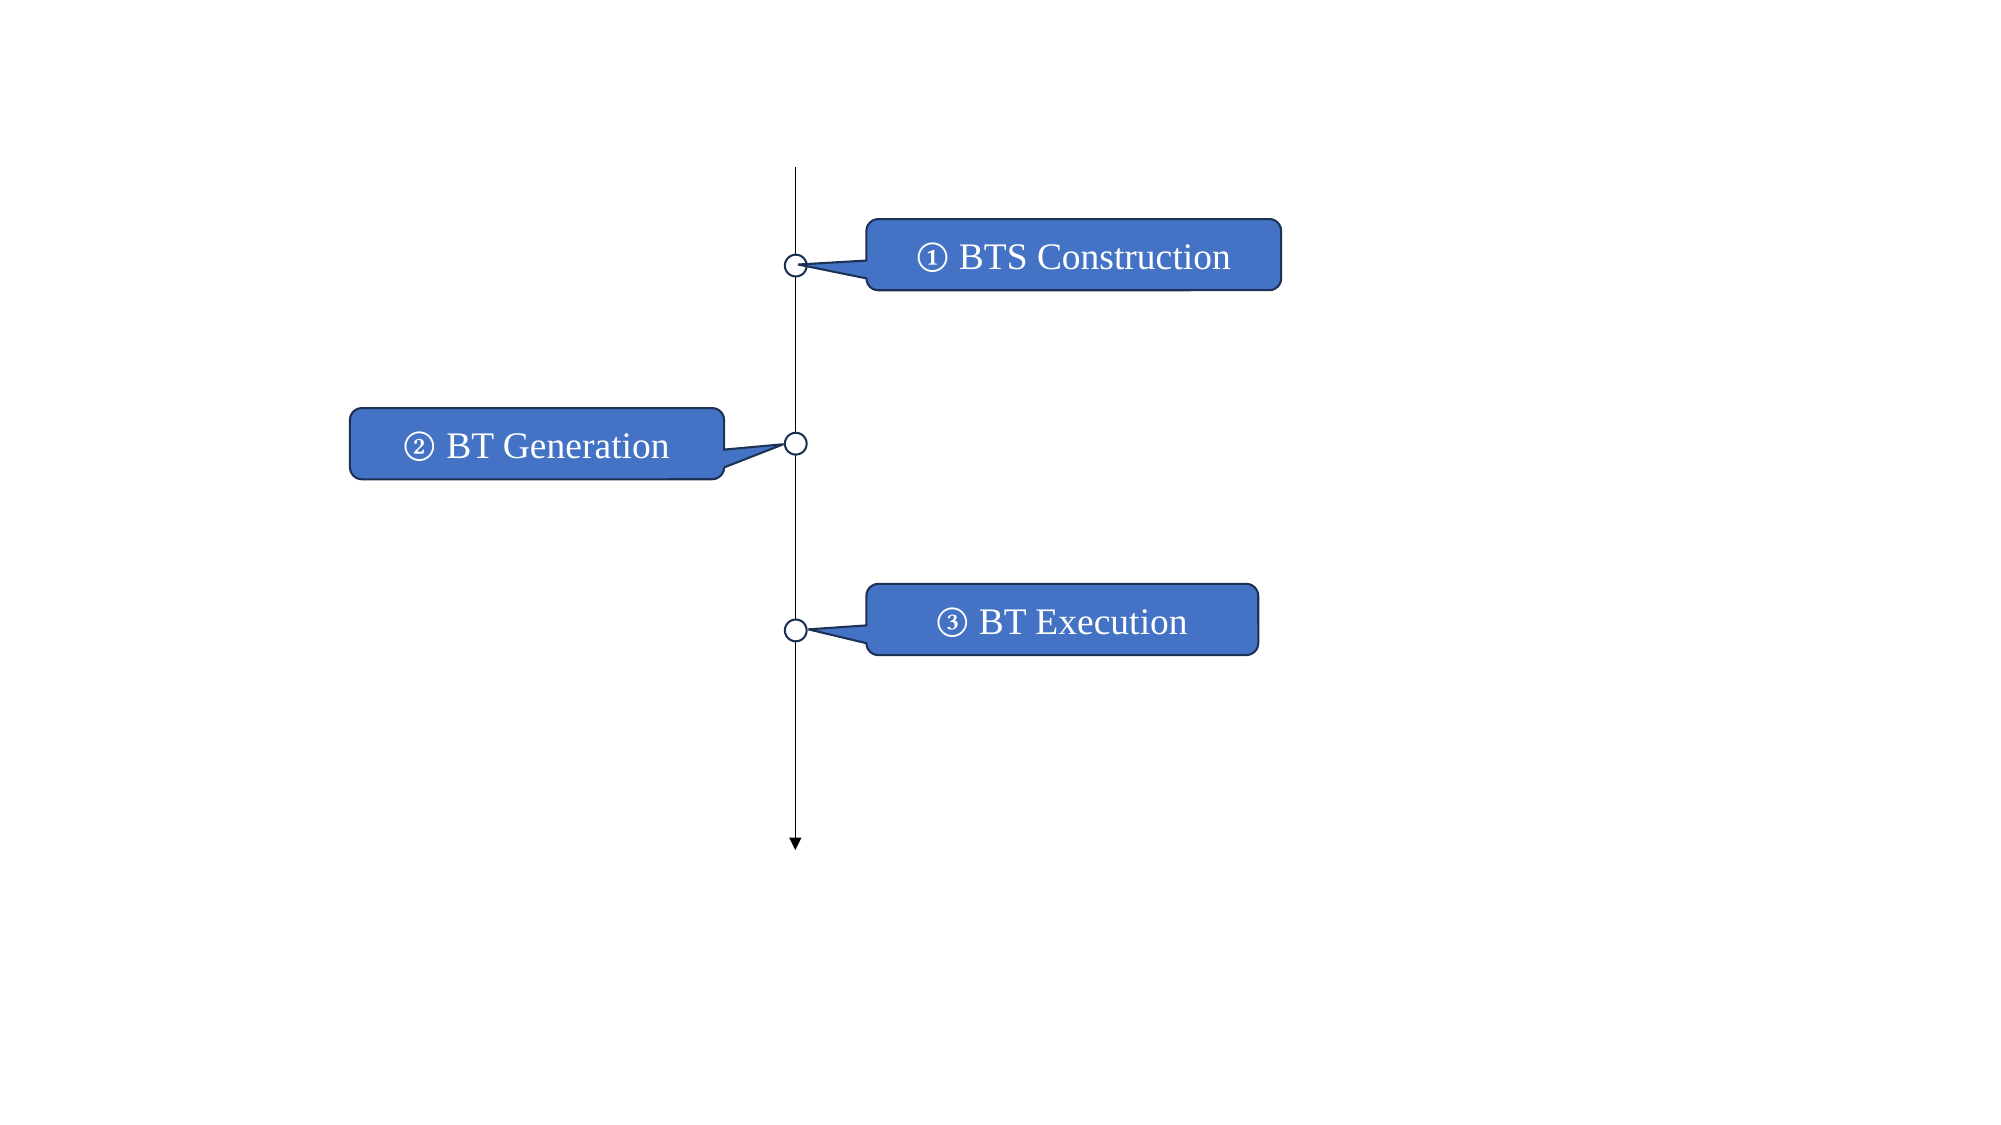

① BTS Construction

② BT Generation

③ BT Execution